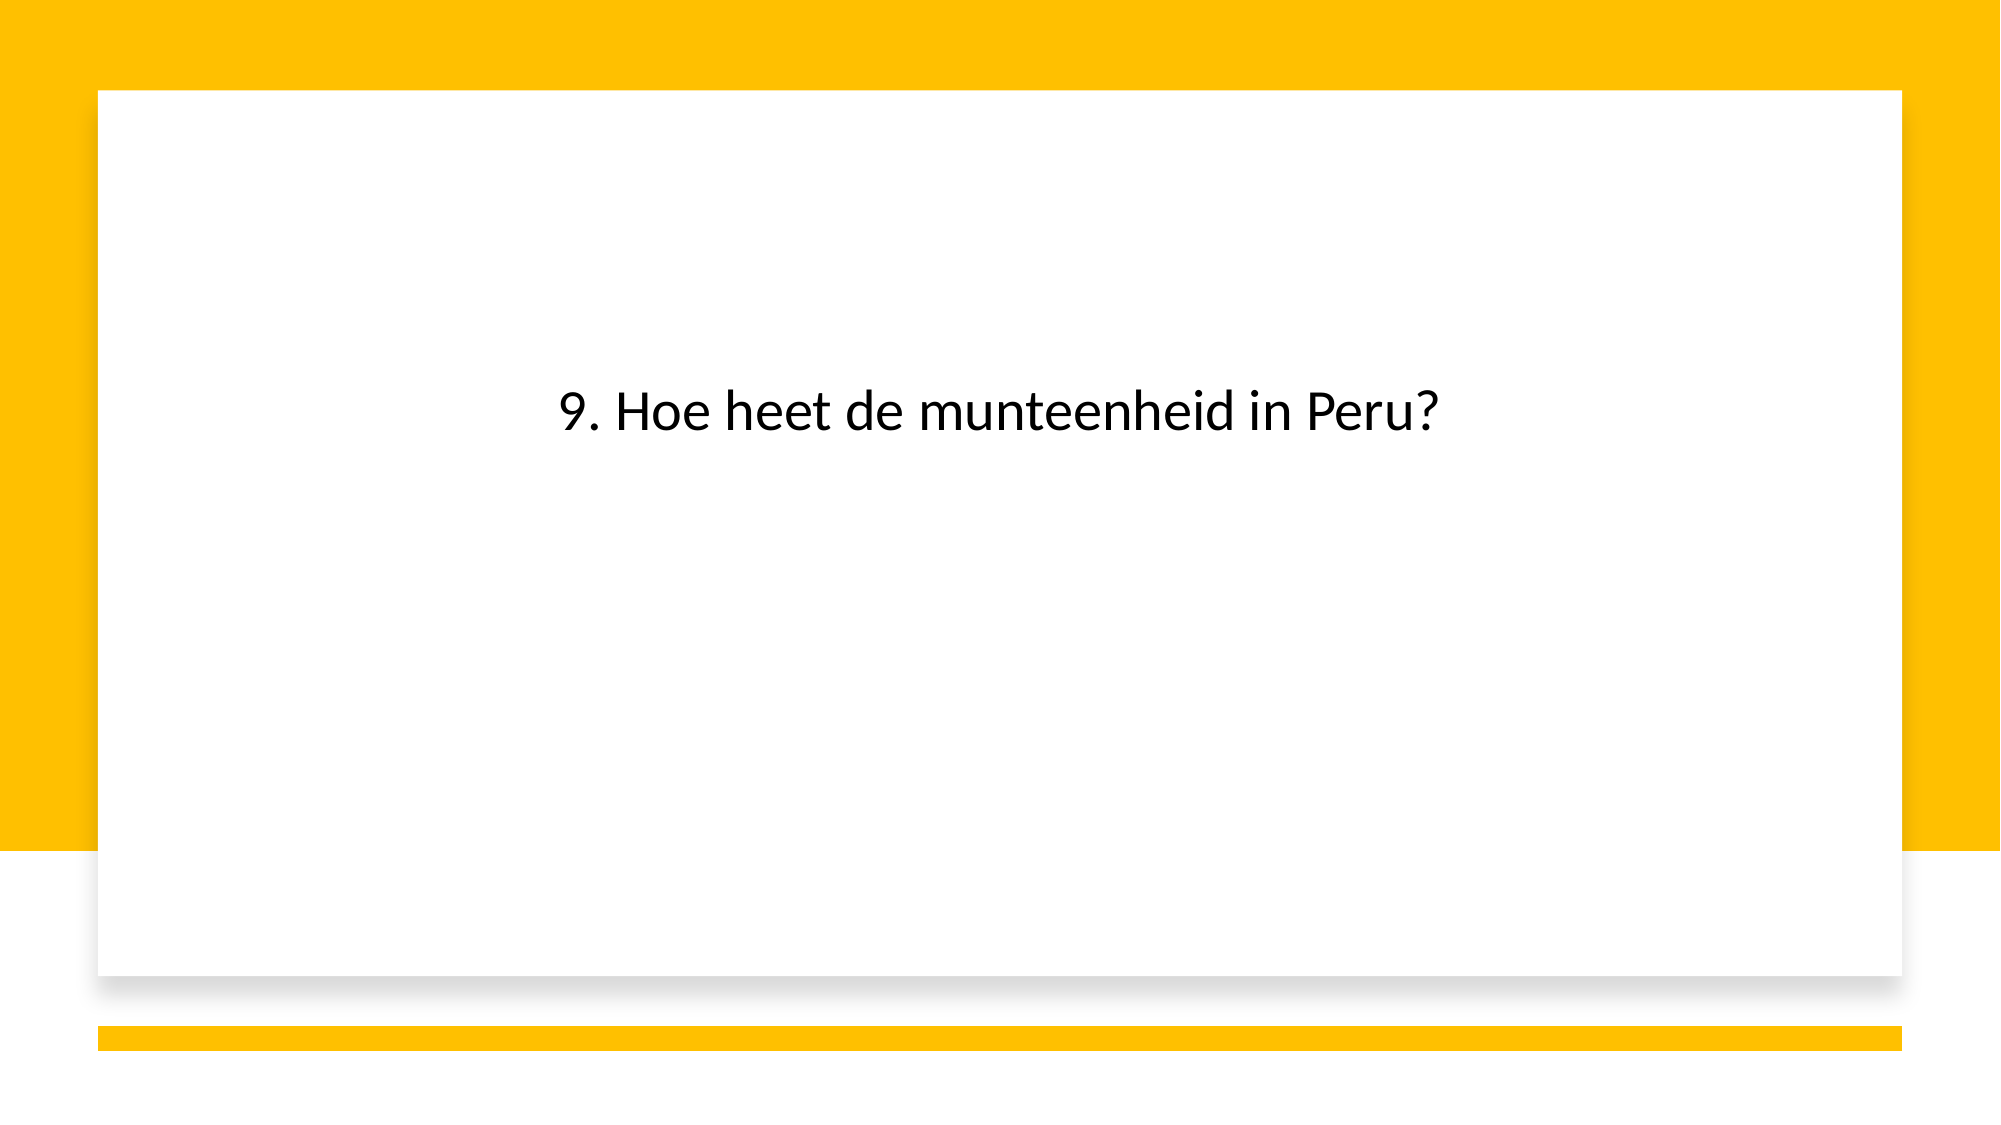

9. Hoe heet de munteenheid in Peru?